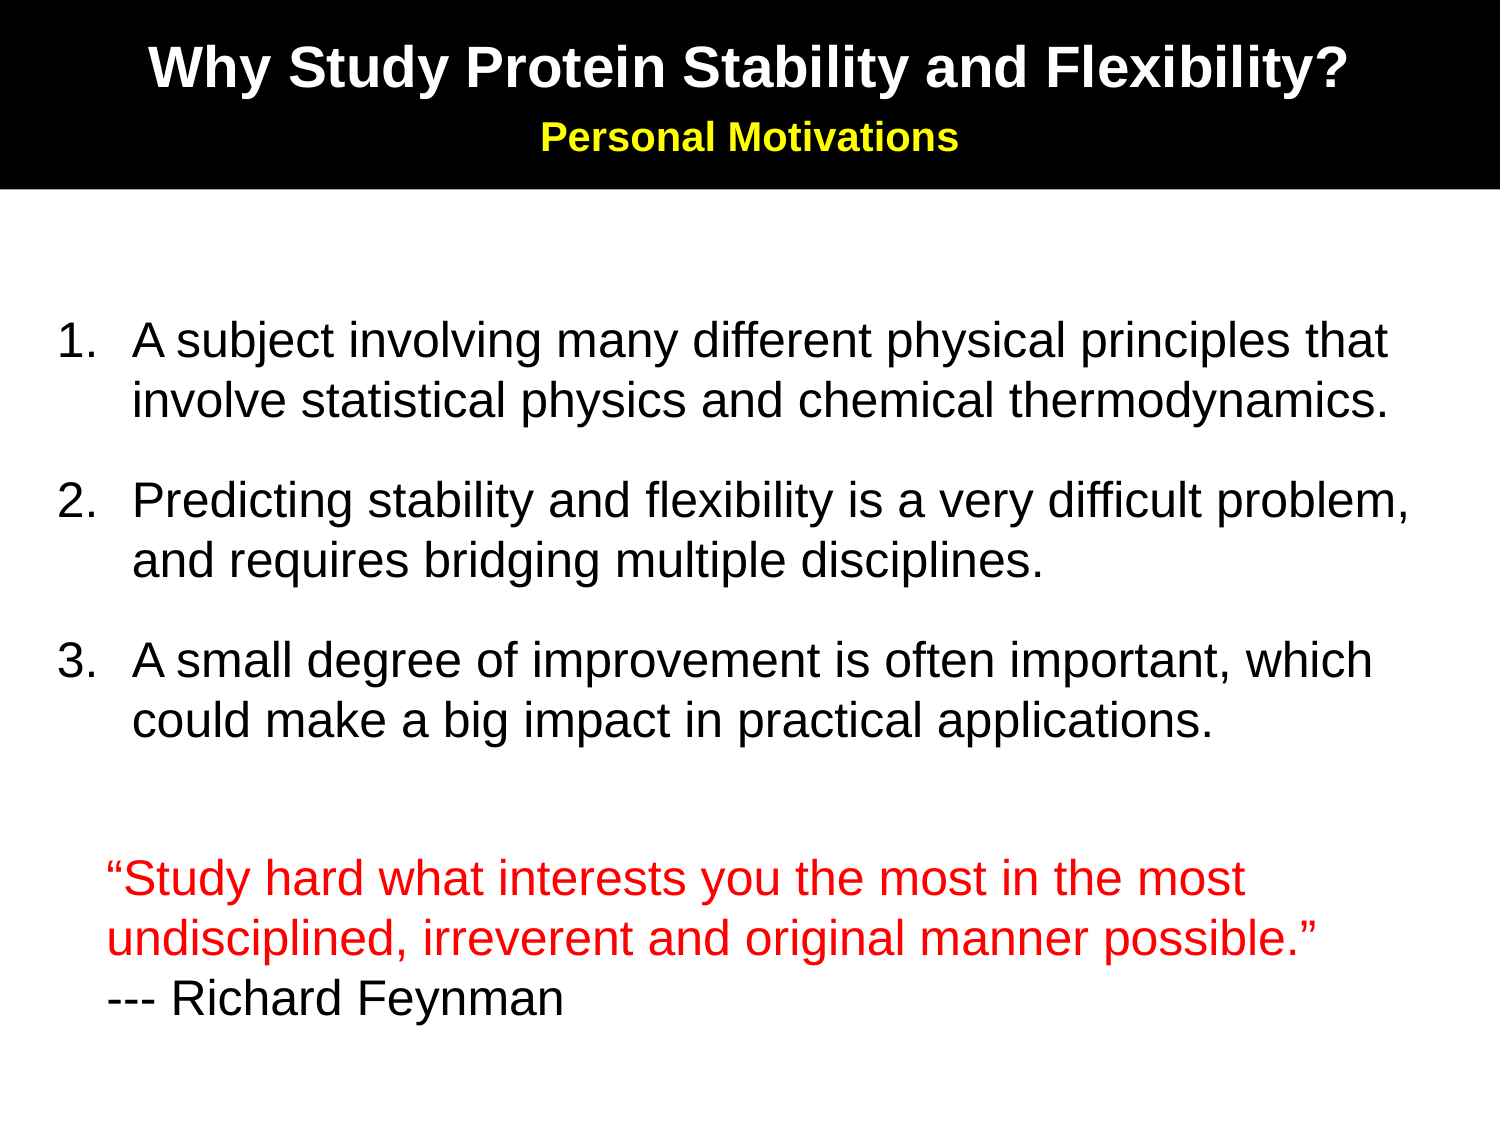

Why Study Protein Stability and Flexibility?
Personal Motivations
A subject involving many different physical principles that involve statistical physics and chemical thermodynamics.
Predicting stability and flexibility is a very difficult problem, and requires bridging multiple disciplines.
A small degree of improvement is often important, which could make a big impact in practical applications.
“Study hard what interests you the most in the most undisciplined, irreverent and original manner possible.”   --- Richard Feynman